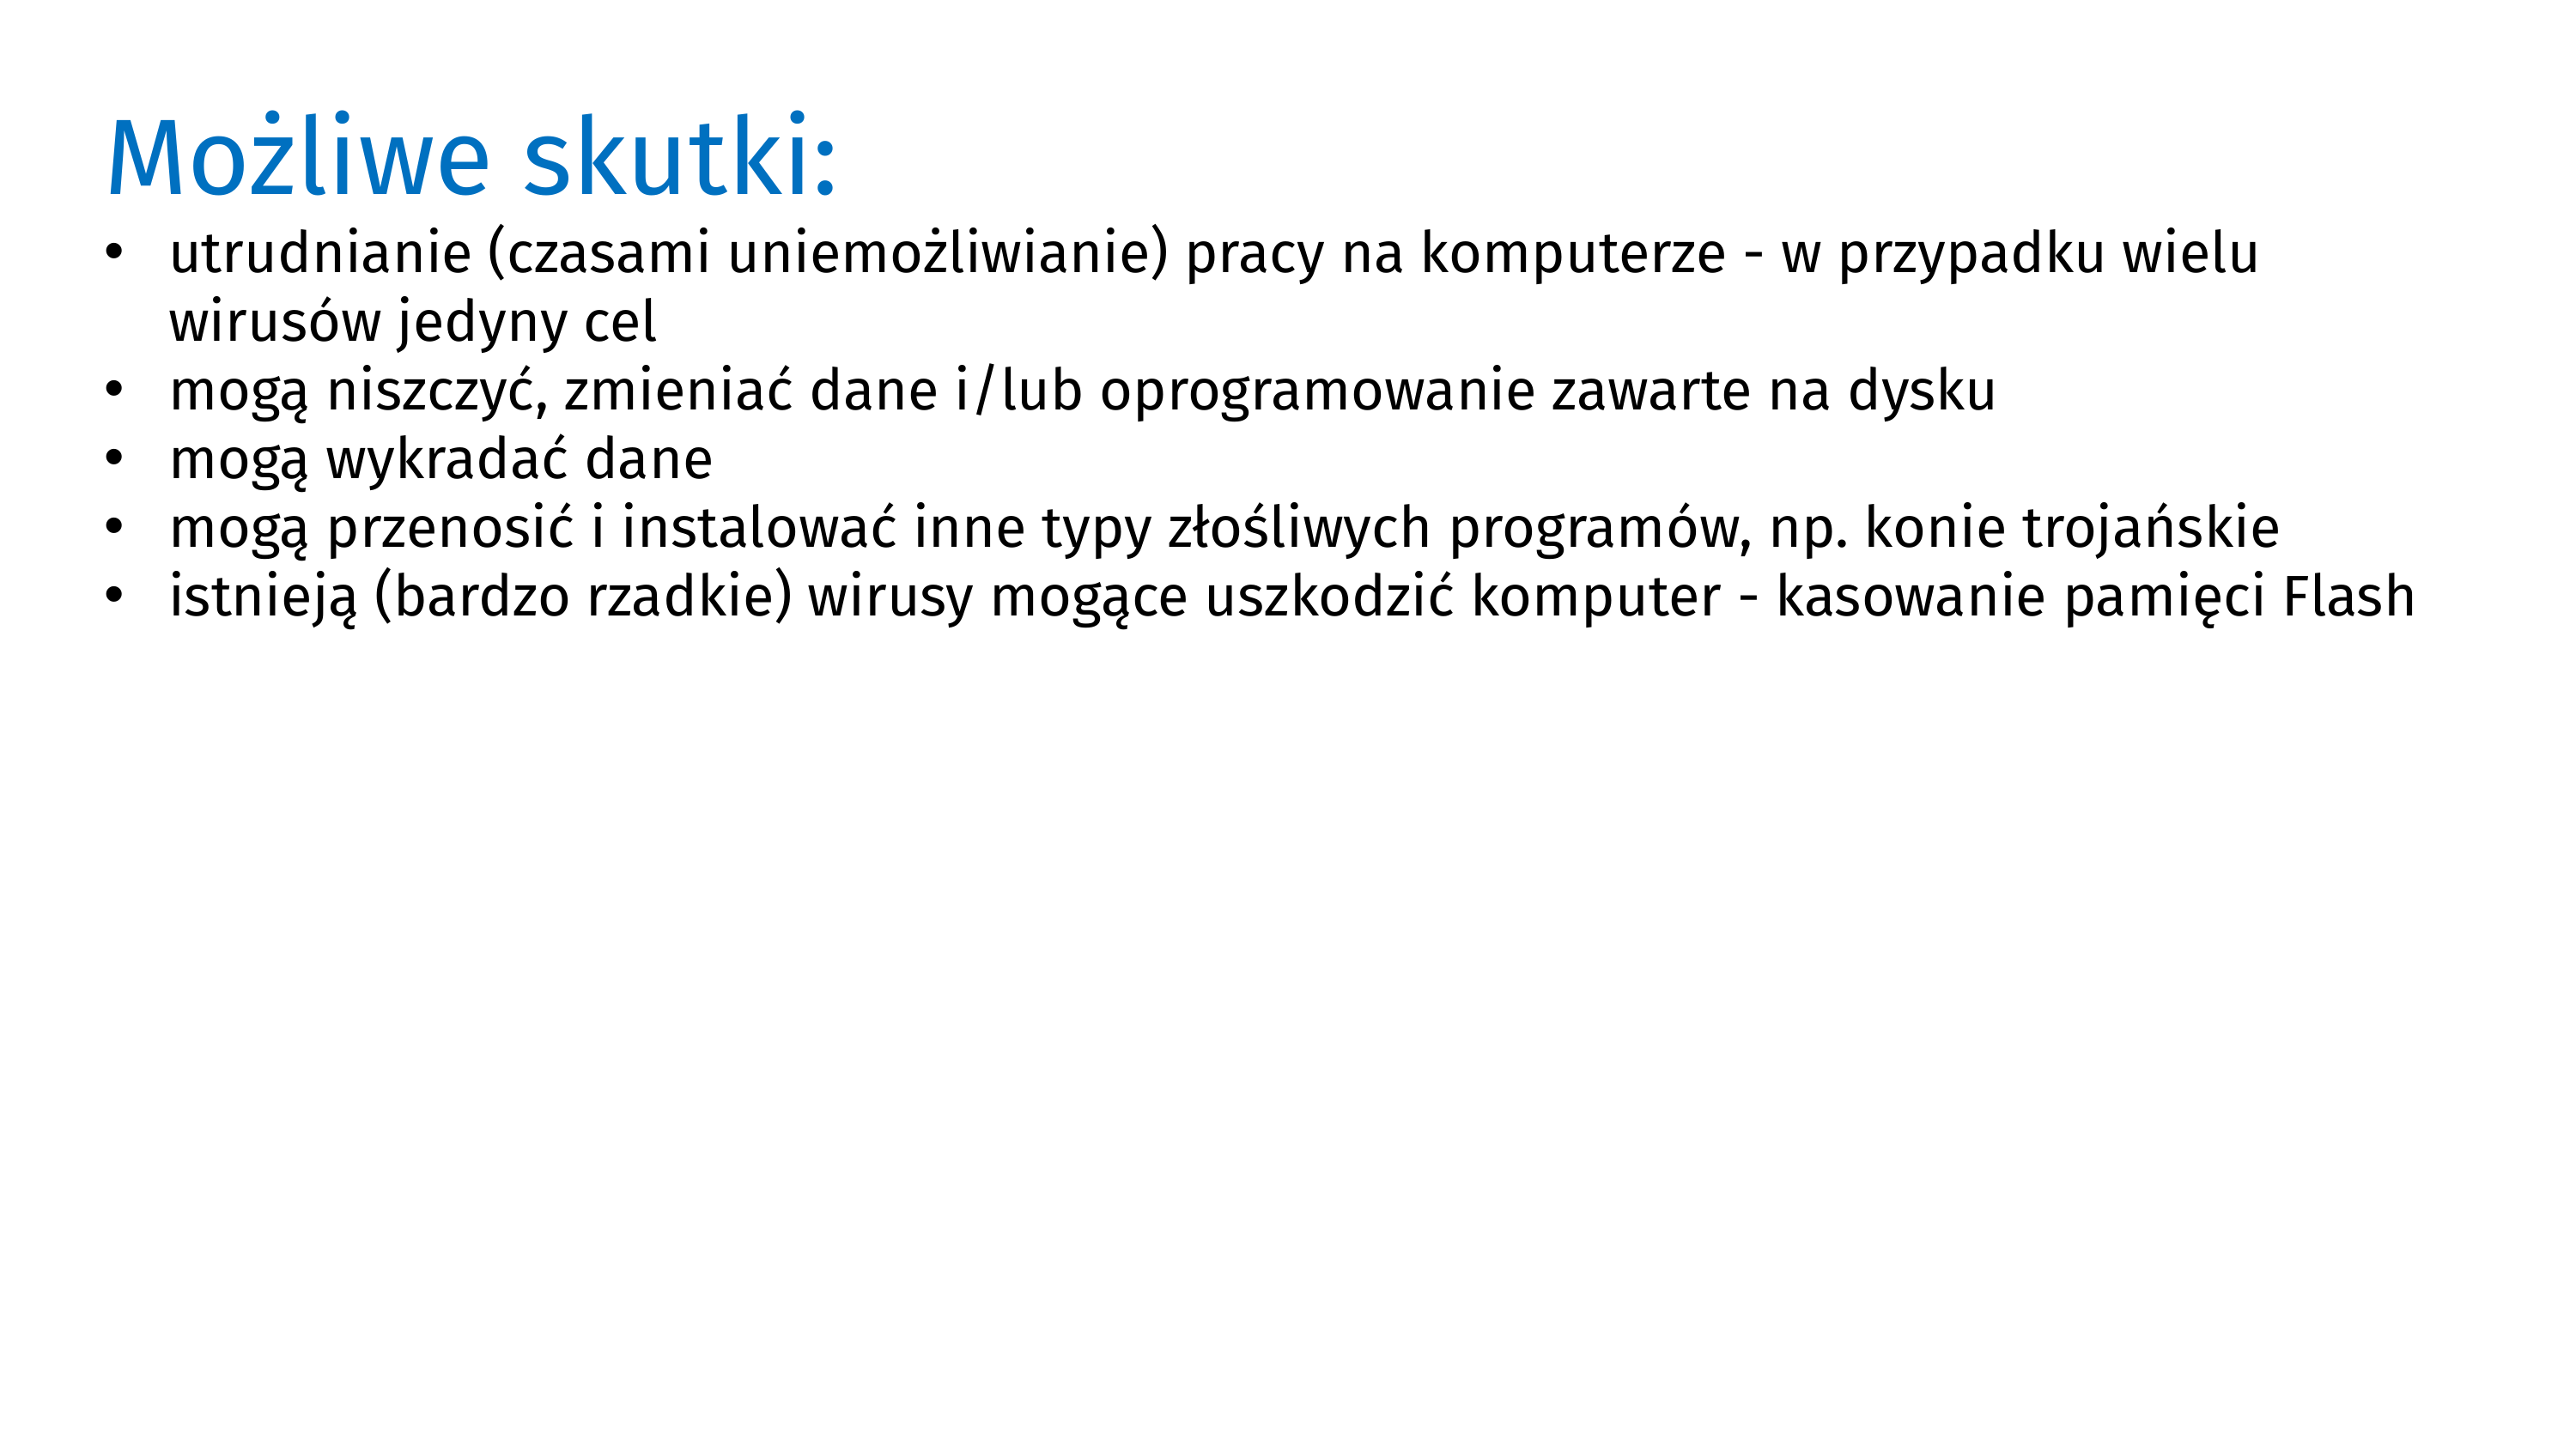

Możliwe skutki:
utrudnianie (czasami uniemożliwianie) pracy na komputerze - w przypadku wielu wirusów jedyny cel
mogą niszczyć, zmieniać dane i/lub oprogramowanie zawarte na dysku
mogą wykradać dane
mogą przenosić i instalować inne typy złośliwych programów, np. konie trojańskie
istnieją (bardzo rzadkie) wirusy mogące uszkodzić komputer - kasowanie pamięci Flash